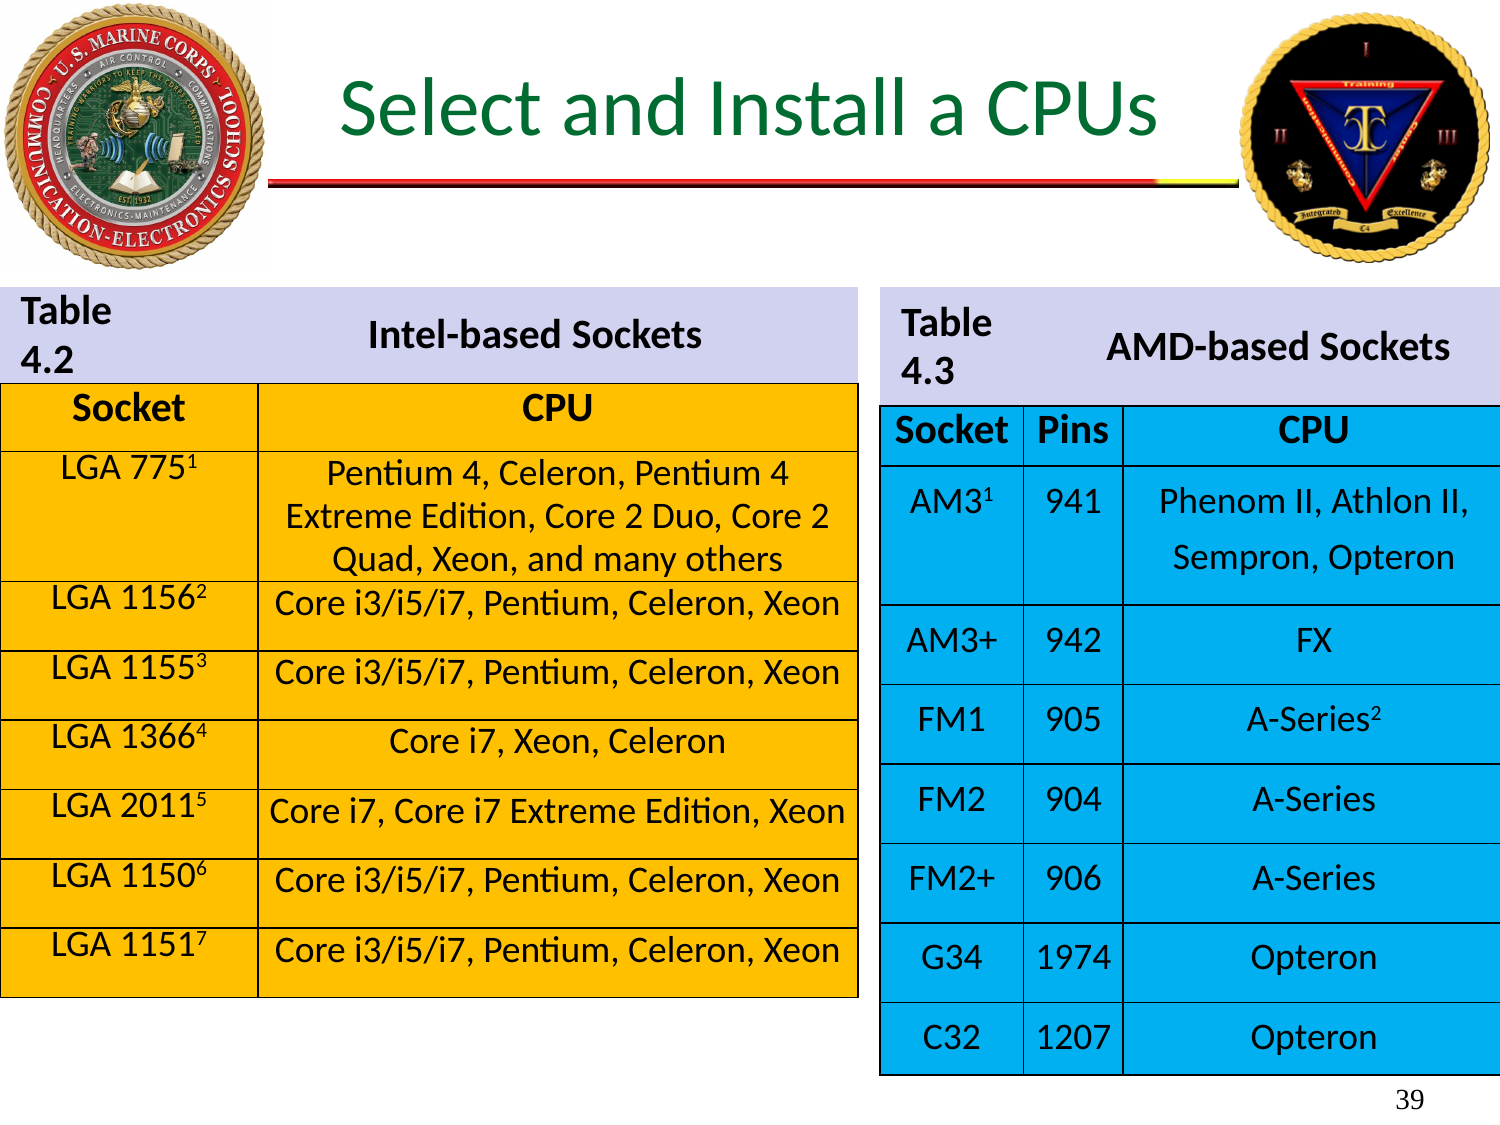

# Select and Install a CPUs
| Table 4.3 | AMD-based Sockets |  |
| --- | --- | --- |
| Socket | Pins | CPU |
| AM31 | 941 | Phenom II, Athlon II, Sempron, Opteron |
| AM3+ | 942 | FX |
| FM1 | 905 | A-Series2 |
| FM2 | 904 | A-Series |
| FM2+ | 906 | A-Series |
| G34 | 1974 | Opteron |
| C32 | 1207 | Opteron |
| Table 4.2 | Intel-based Sockets |  |
| --- | --- | --- |
| Socket |  | CPU |
| LGA 7751 |  | Pentium 4, Celeron, Pentium 4 Extreme Edition, Core 2 Duo, Core 2 Quad, Xeon, and many others |
| LGA 11562 |  | Core i3/i5/i7, Pentium, Celeron, Xeon |
| LGA 11553 |  | Core i3/i5/i7, Pentium, Celeron, Xeon |
| LGA 13664 |  | Core i7, Xeon, Celeron |
| LGA 20115 |  | Core i7, Core i7 Extreme Edition, Xeon |
| LGA 11506 |  | Core i3/i5/i7, Pentium, Celeron, Xeon |
| LGA 11517 |  | Core i3/i5/i7, Pentium, Celeron, Xeon |